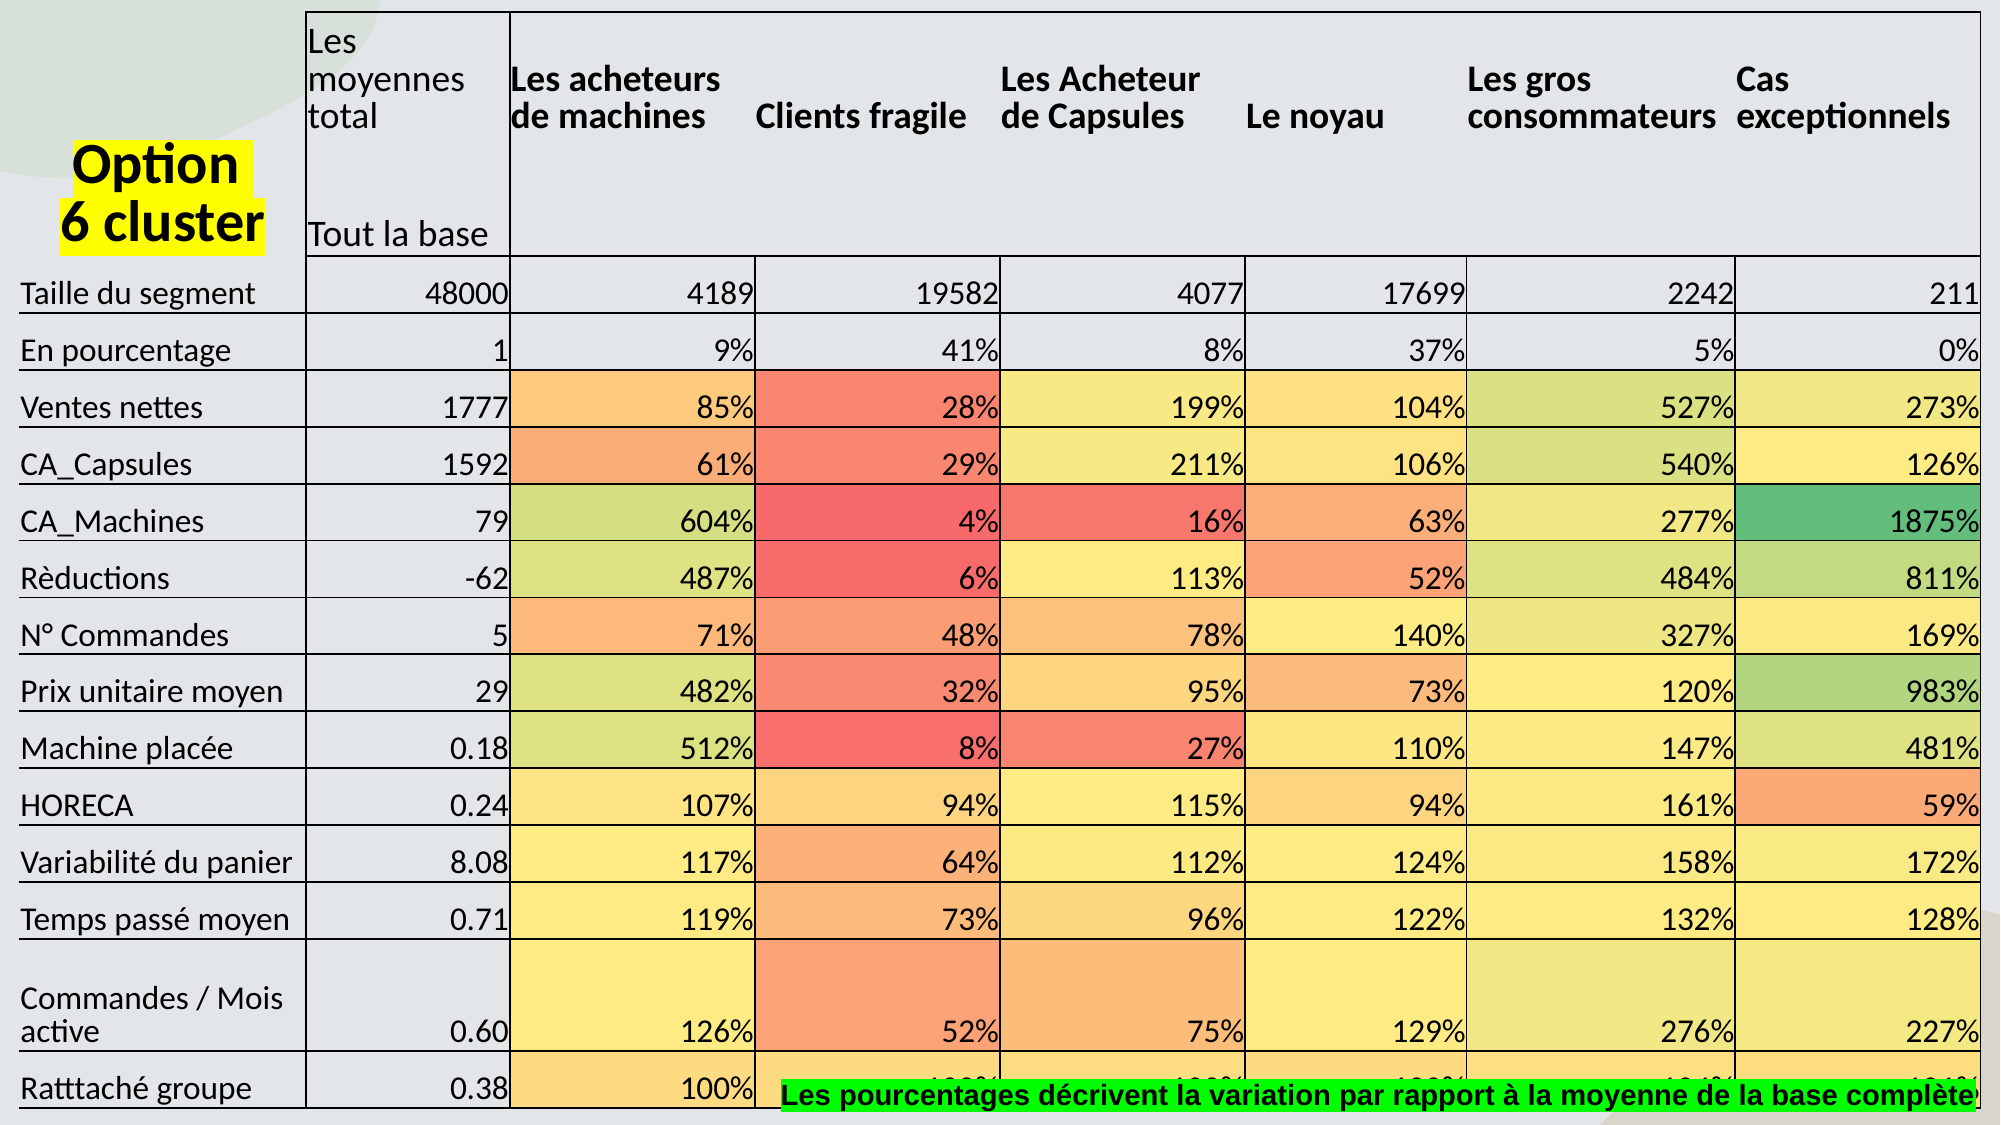

| Option 6 cluster | Les moyennes total | Les acheteurs de machines | Clients fragile | Les Acheteur de Capsules | Le noyau | Les gros consommateurs | Cas exceptionnels |
| --- | --- | --- | --- | --- | --- | --- | --- |
|  | Tout la base |  |  |  |  |  |  |
| Taille du segment | 48000 | 4189 | 19582 | 4077 | 17699 | 2242 | 211 |
| En pourcentage | 1 | 9% | 41% | 8% | 37% | 5% | 0% |
| Ventes nettes | 1777 | 85% | 28% | 199% | 104% | 527% | 273% |
| CA\_Capsules | 1592 | 61% | 29% | 211% | 106% | 540% | 126% |
| CA\_Machines | 79 | 604% | 4% | 16% | 63% | 277% | 1875% |
| Rèductions | -62 | 487% | 6% | 113% | 52% | 484% | 811% |
| N° Commandes | 5 | 71% | 48% | 78% | 140% | 327% | 169% |
| Prix unitaire moyen | 29 | 482% | 32% | 95% | 73% | 120% | 983% |
| Machine placée | 0.18 | 512% | 8% | 27% | 110% | 147% | 481% |
| HORECA | 0.24 | 107% | 94% | 115% | 94% | 161% | 59% |
| Variabilité du panier | 8.08 | 117% | 64% | 112% | 124% | 158% | 172% |
| Temps passé moyen | 0.71 | 119% | 73% | 96% | 122% | 132% | 128% |
| Commandes / Mois active | 0.60 | 126% | 52% | 75% | 129% | 276% | 227% |
| Ratttaché groupe | 0.38 | 100% | 100% | 100% | 100% | 104% | 101% |
Les pourcentages décrivent la variation par rapport à la moyenne de la base complète